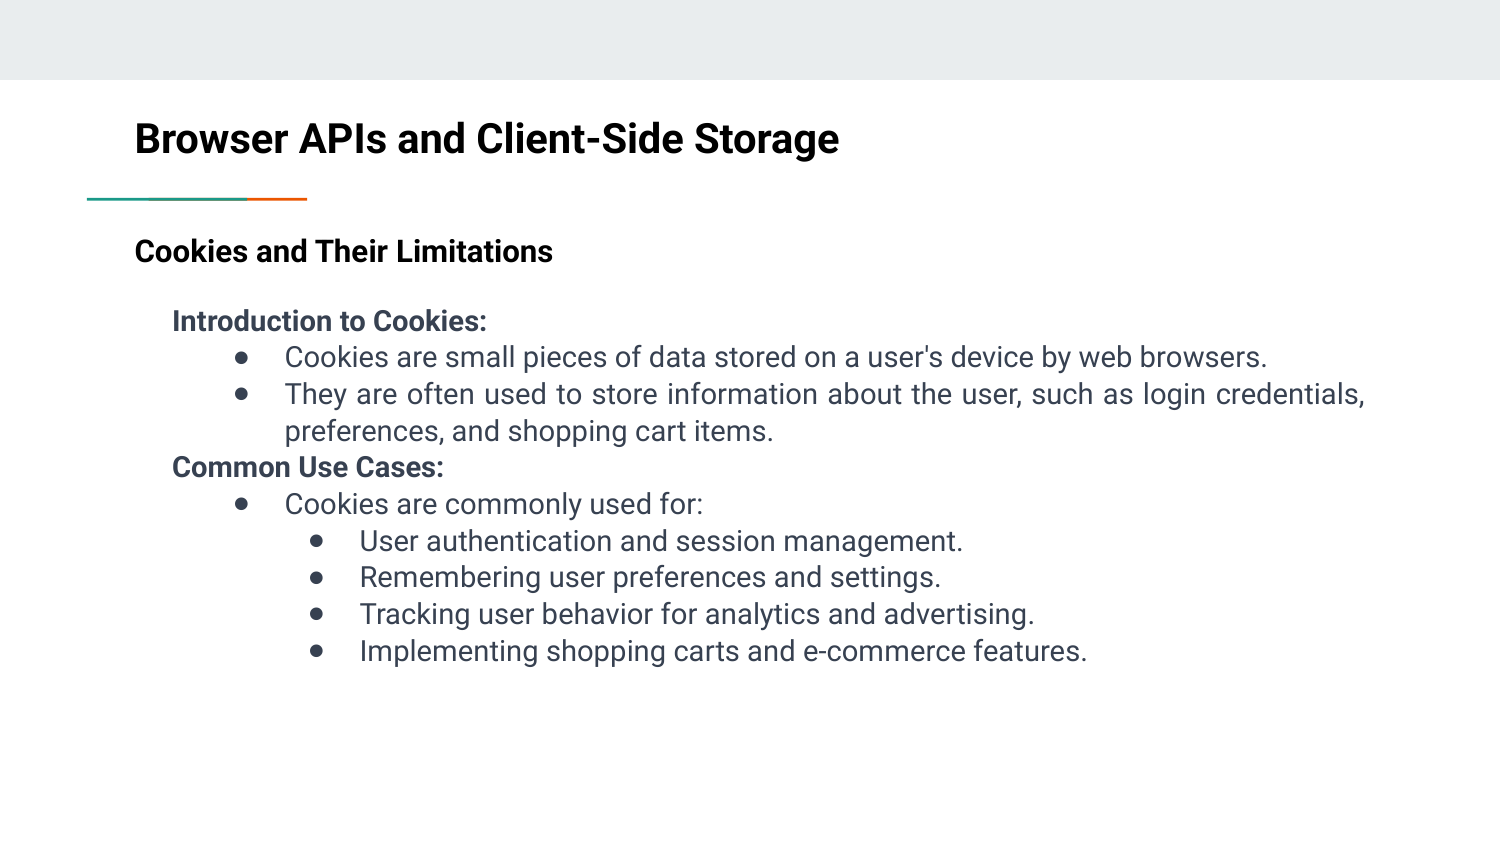

# Browser APIs and Client-Side Storage
Cookies and Their Limitations
Introduction to Cookies:
Cookies are small pieces of data stored on a user's device by web browsers.
They are often used to store information about the user, such as login credentials, preferences, and shopping cart items.
Common Use Cases:
Cookies are commonly used for:
User authentication and session management.
Remembering user preferences and settings.
Tracking user behavior for analytics and advertising.
Implementing shopping carts and e-commerce features.